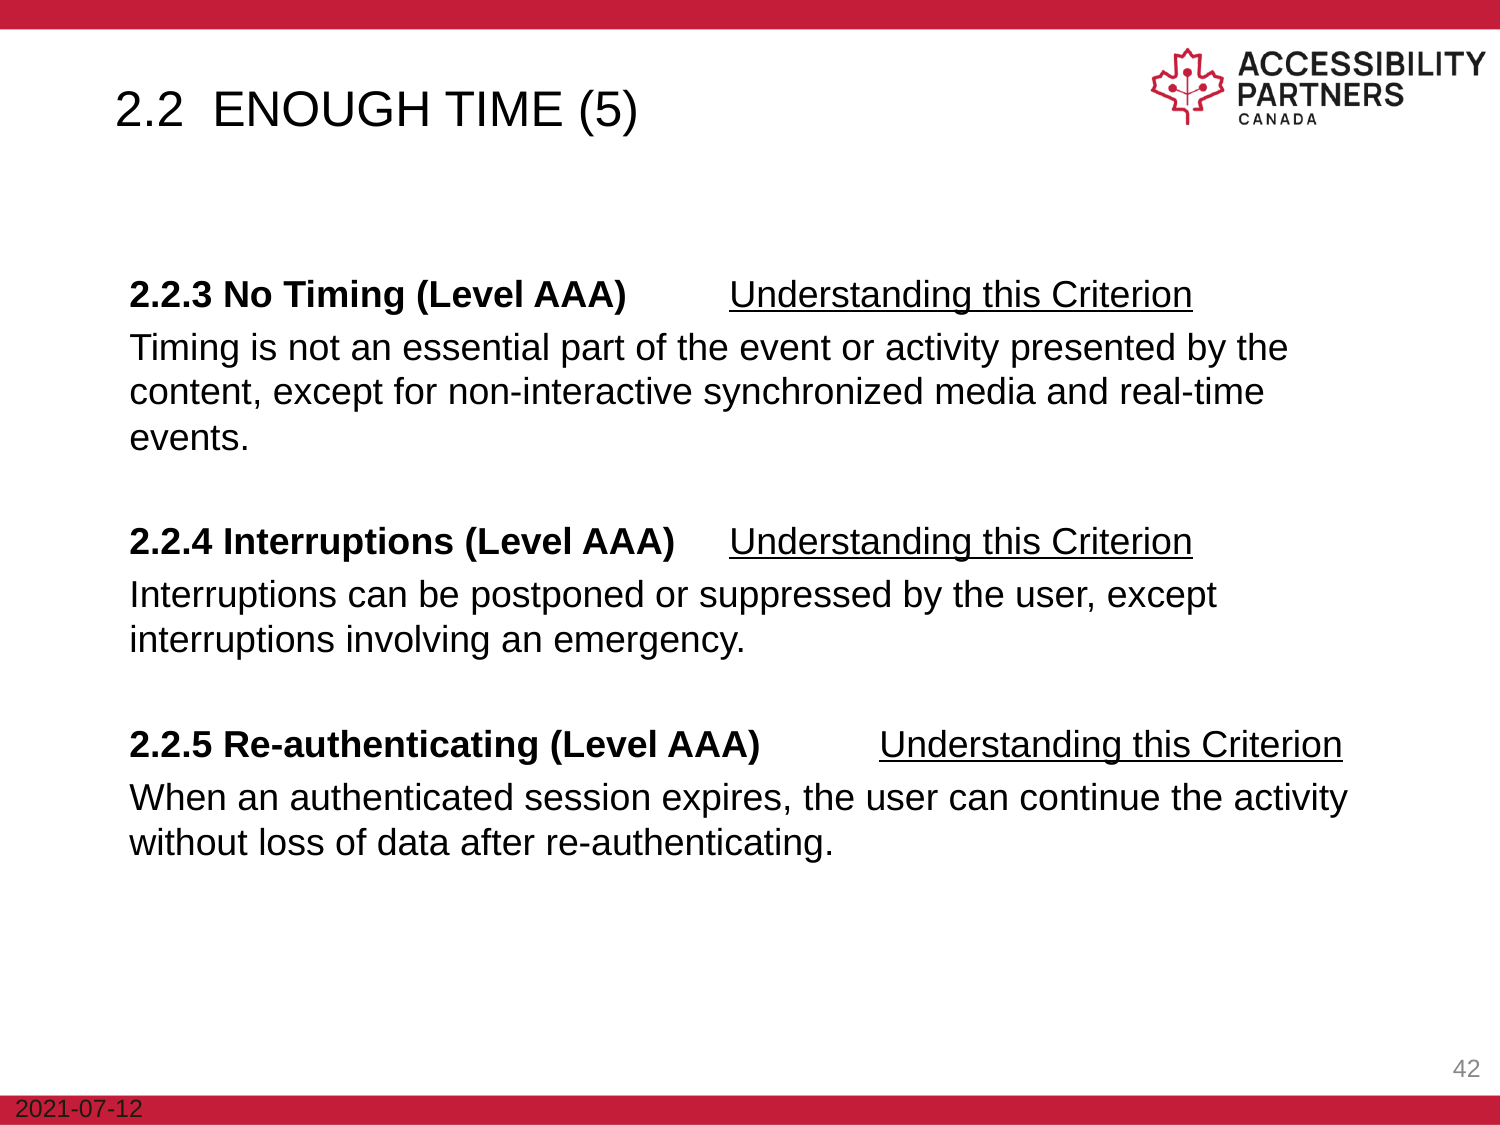

2.2  ENOUGH TIME (5)
2.2.3 No Timing (Level AAA)	Understanding this Criterion
Timing is not an essential part of the event or activity presented by the content, except for non-interactive synchronized media and real-time events.

2.2.4 Interruptions (Level AAA)	Understanding this Criterion
Interruptions can be postponed or suppressed by the user, except interruptions involving an emergency.

2.2.5 Re-authenticating (Level AAA)	Understanding this Criterion
When an authenticated session expires, the user can continue the activity without loss of data after re-authenticating.

42
2021-07-12